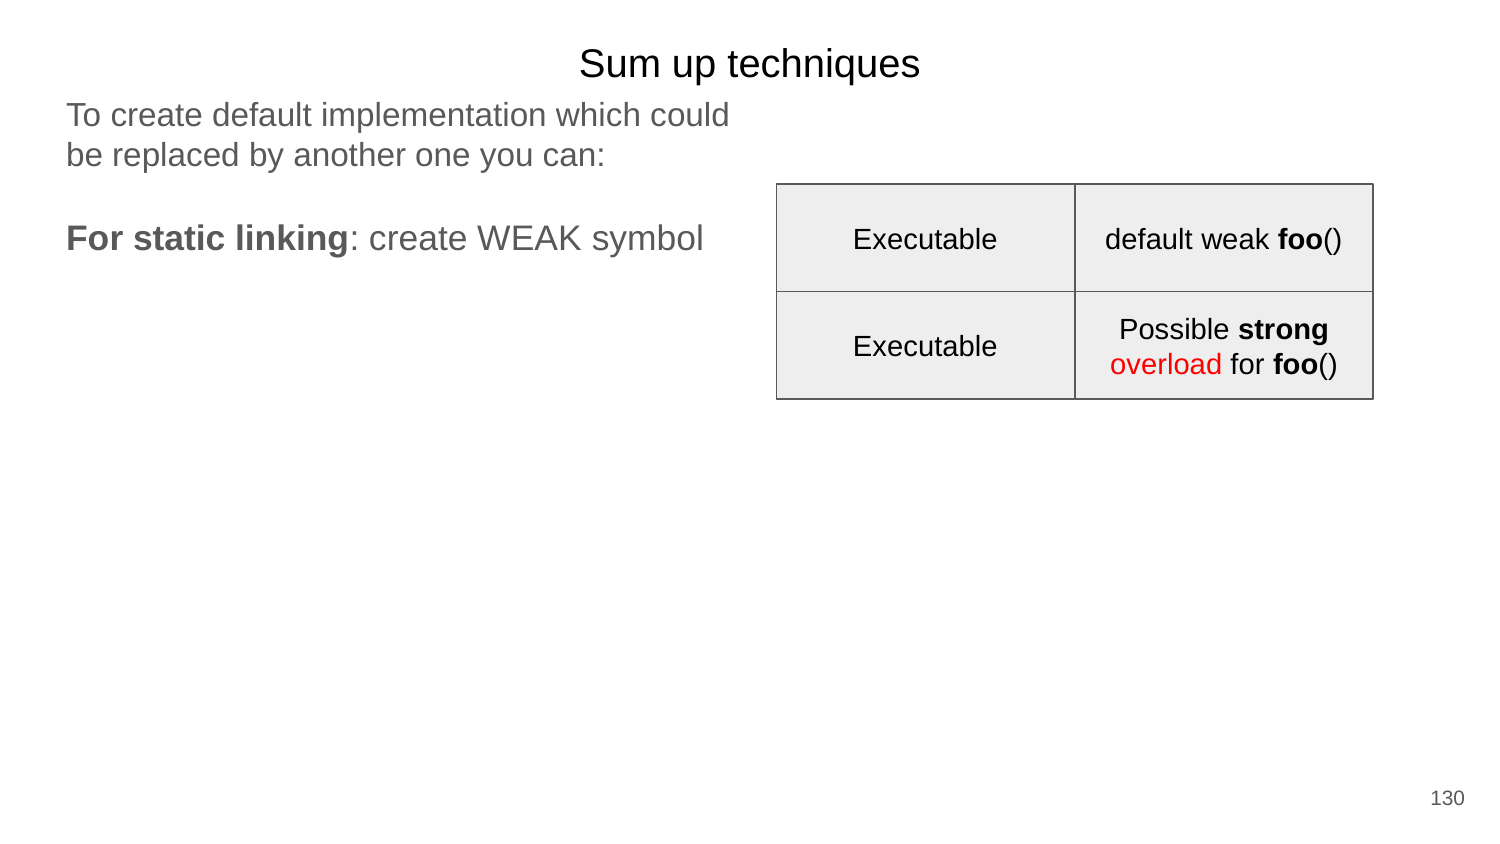

Sum up techniques
To create default implementation which could be replaced by another one you can:

For static linking: create WEAK symbol

Executable
default weak foo()
Executable
Possible strong overload for foo()
130